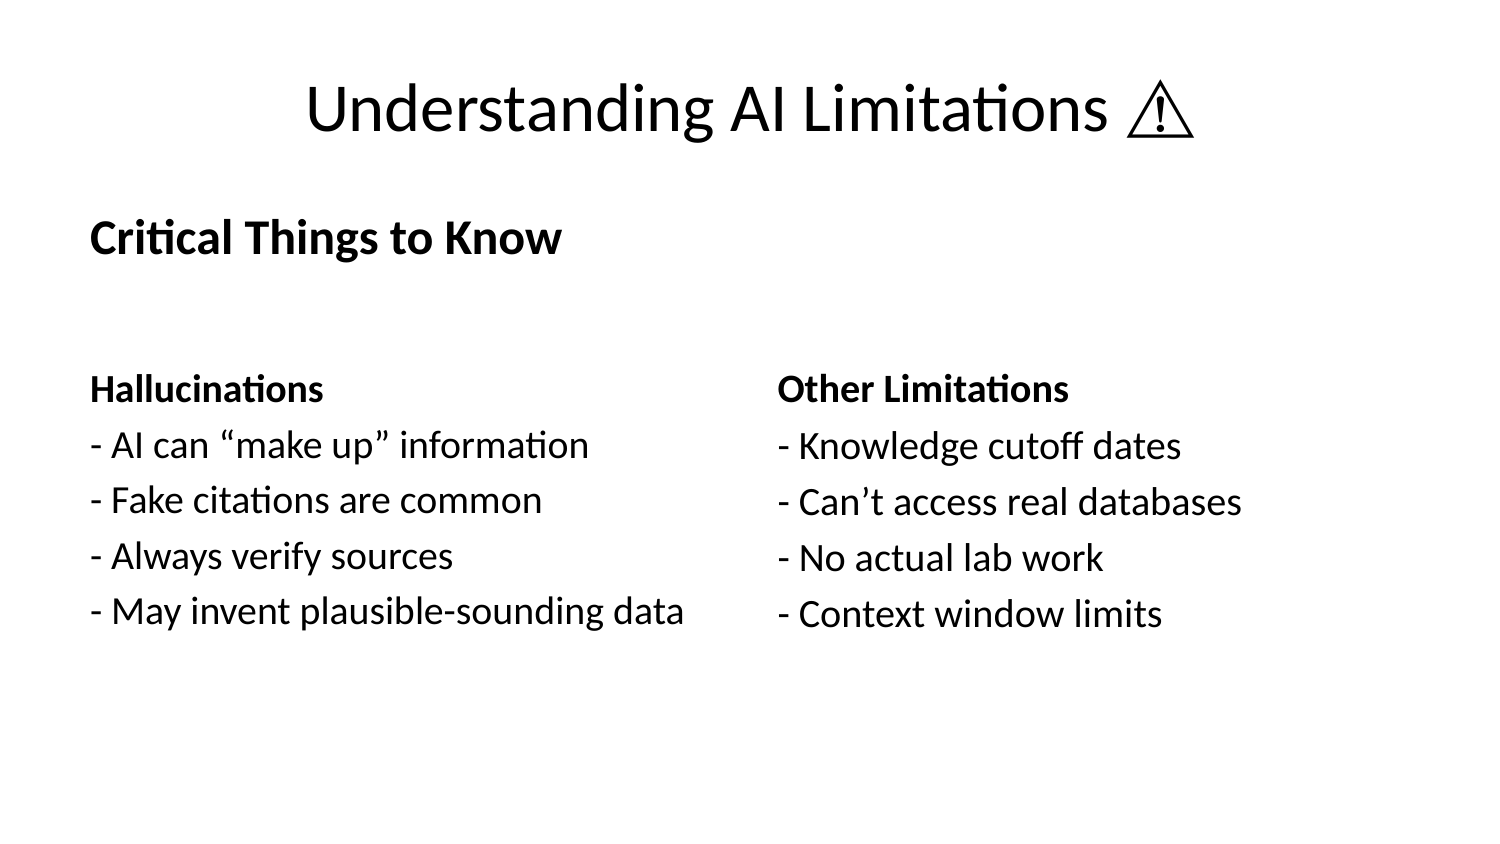

# Understanding AI Limitations ⚠️
Critical Things to Know
Hallucinations
- AI can “make up” information
- Fake citations are common
- Always verify sources
- May invent plausible-sounding data
Other Limitations
- Knowledge cutoff dates
- Can’t access real databases
- No actual lab work
- Context window limits